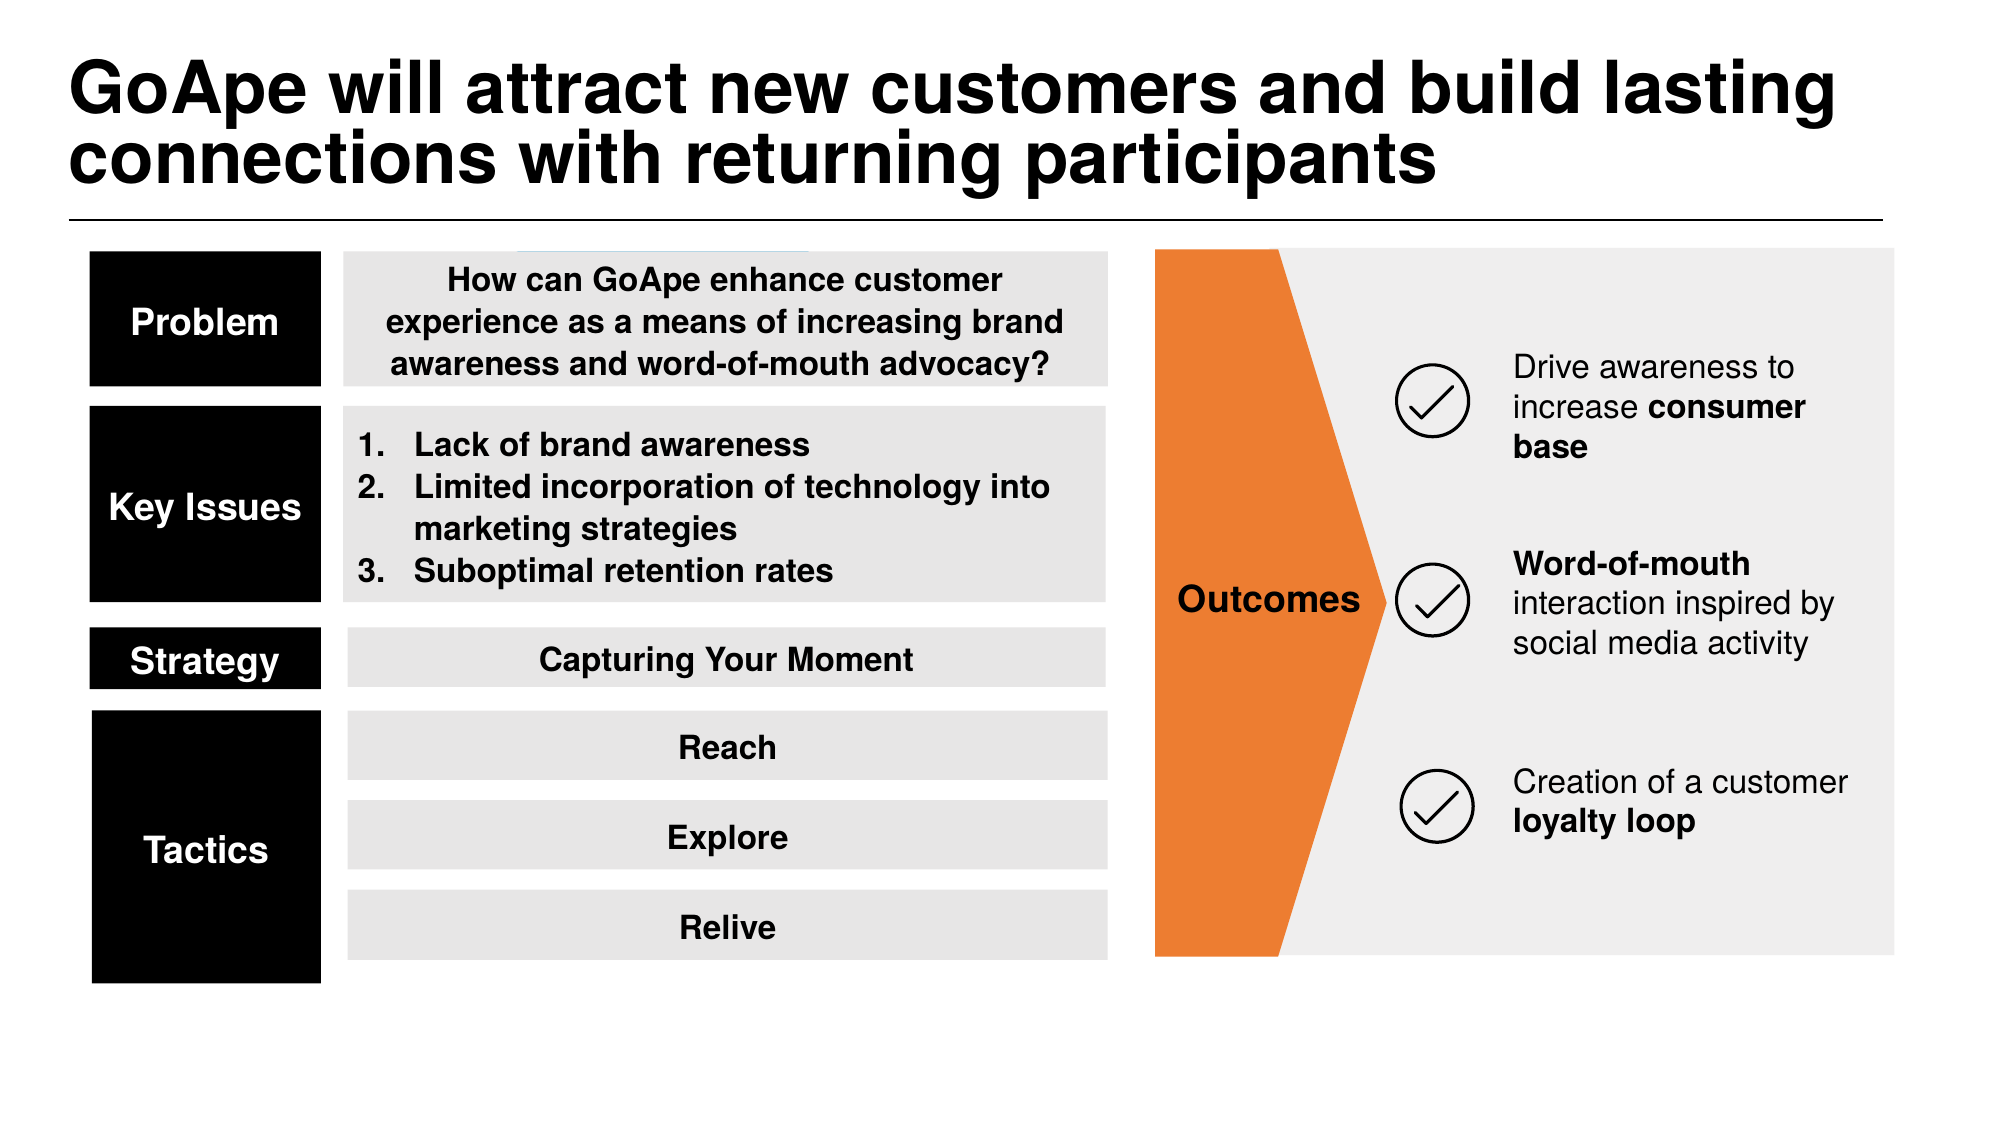

GoApe will attract new customers and build lasting connections with returning participants

Problem
How can GoApe enhance customer experience as a means of increasing brand awareness and word-of-mouth advocacy?

Drive awareness to increase consumer base

Key Issues
Lack of brand awareness
Limited incorporation of technology into marketing strategies
Suboptimal retention rates

Word-of-mouth interaction inspired by social media activity
Outcomes

Strategy
Capturing Your Moment
Tactics
Reach
Creation of a customer loyalty loop

Explore
Relive